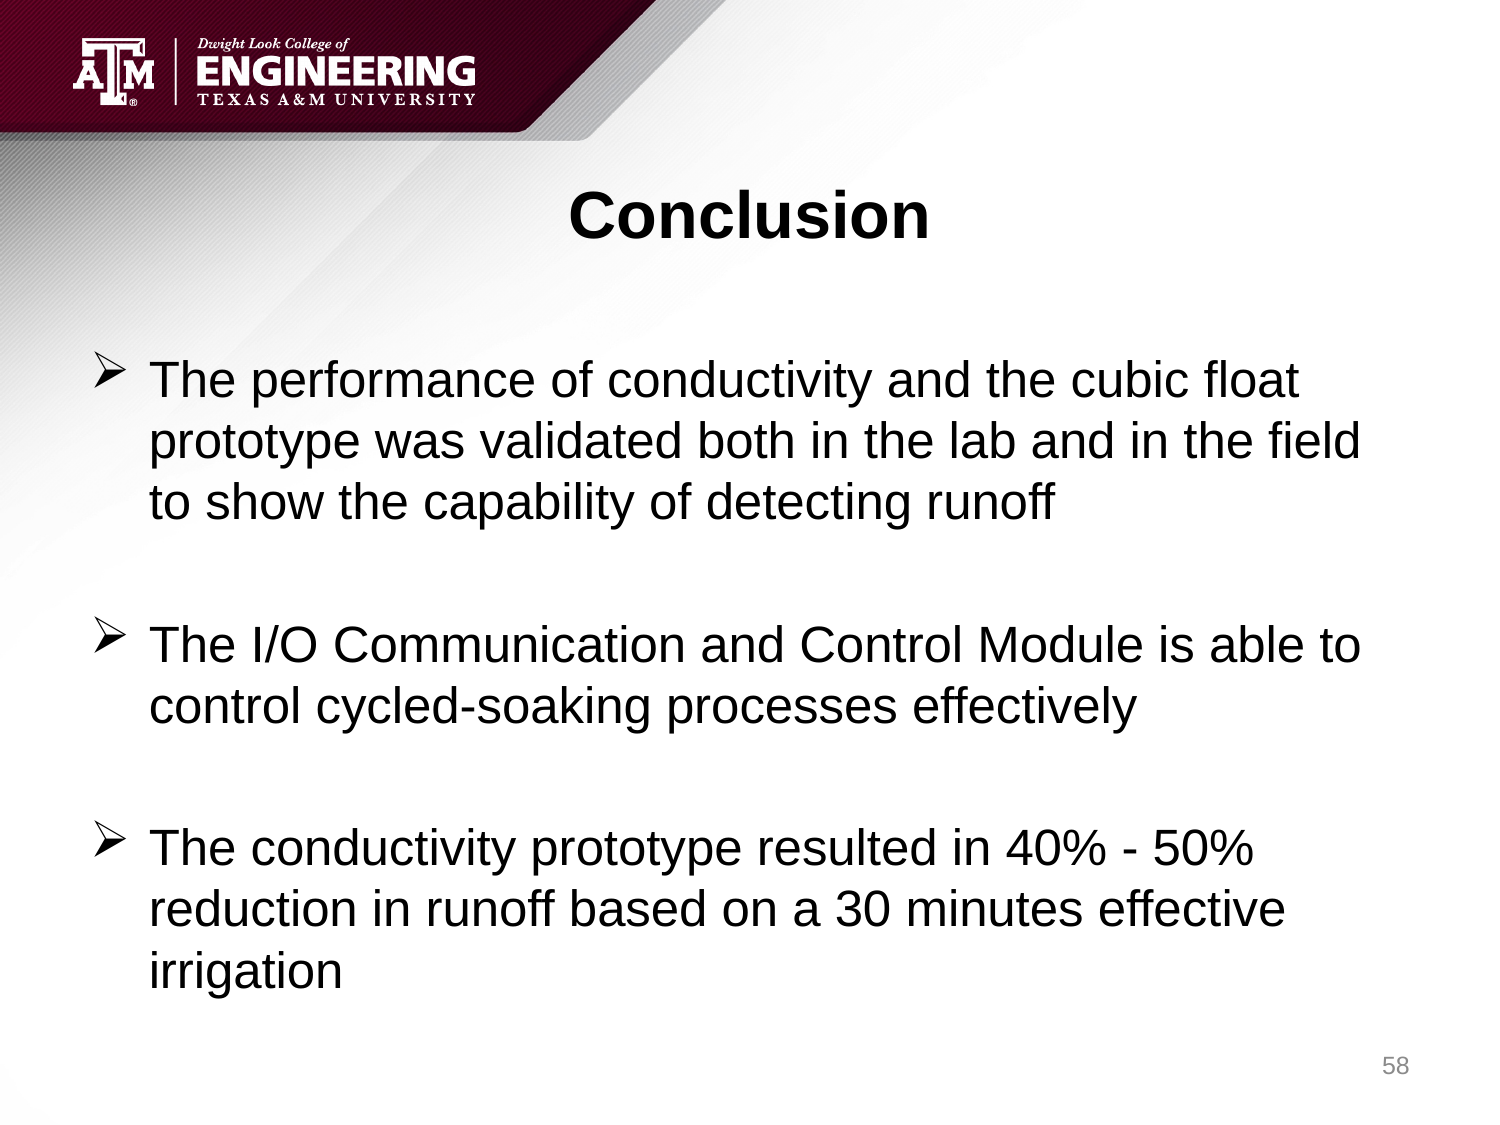

# Conclusion
The performance of conductivity and the cubic float prototype was validated both in the lab and in the field to show the capability of detecting runoff

The I/O Communication and Control Module is able to control cycled-soaking processes effectively

The conductivity prototype resulted in 40% - 50% reduction in runoff based on a 30 minutes effective irrigation

58